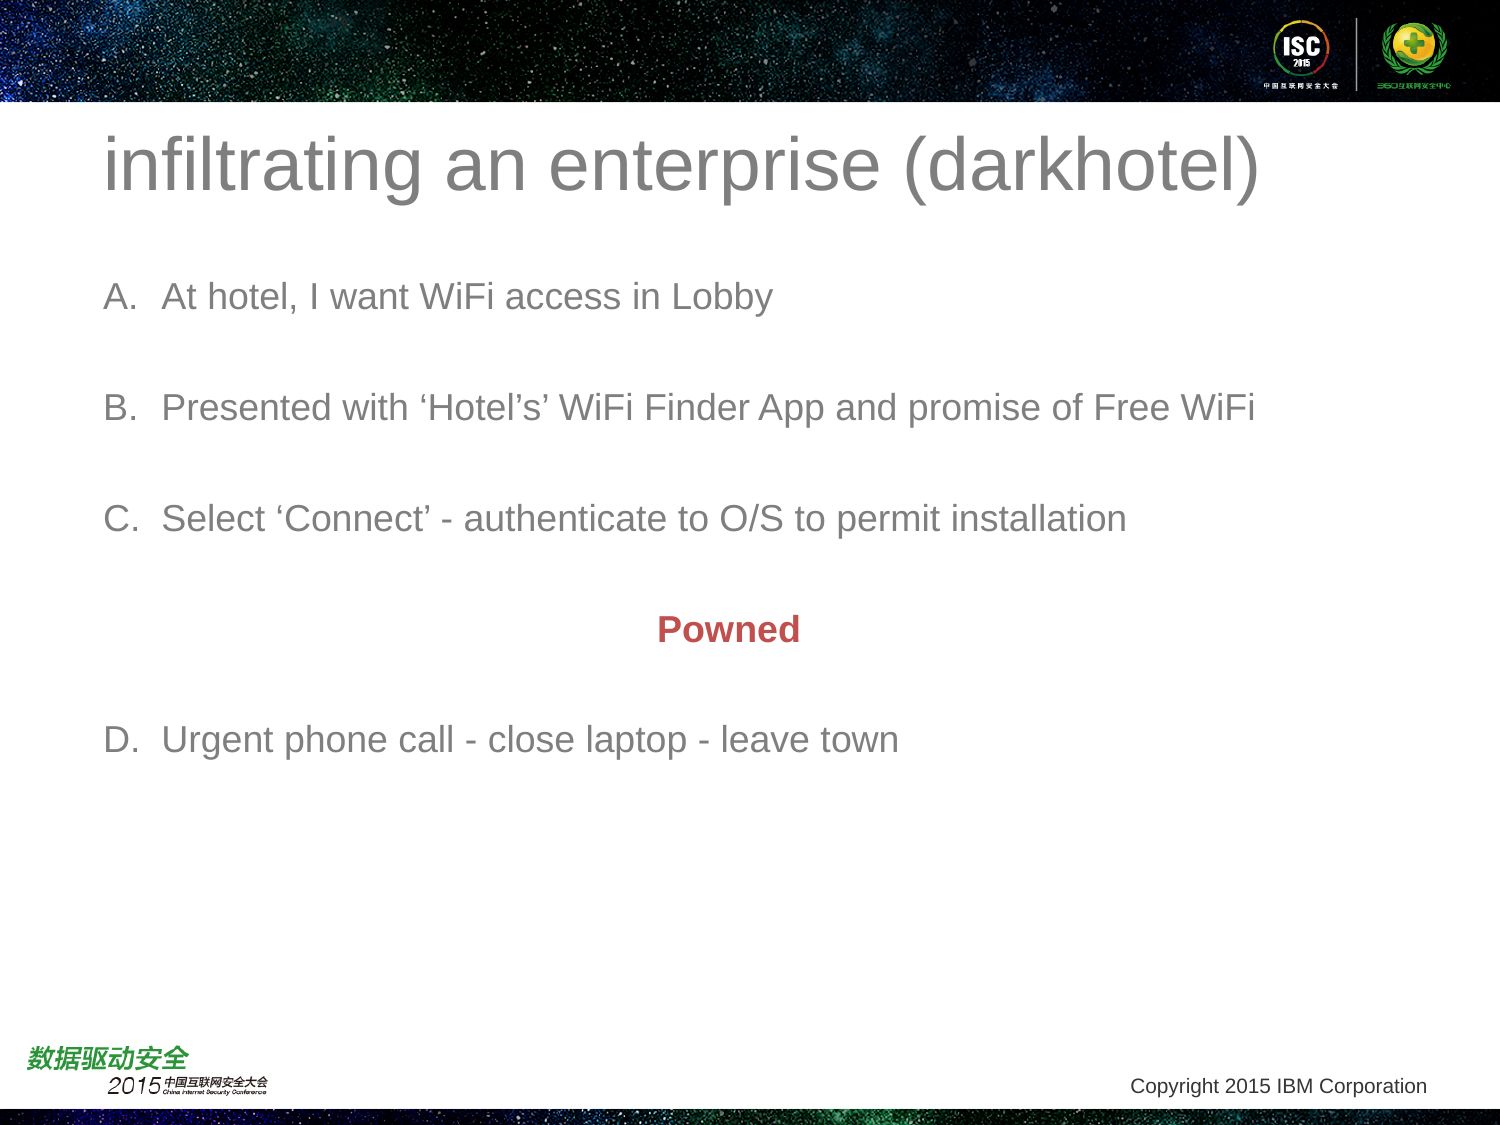

infiltrating an enterprise (darkhotel)
At hotel, I want WiFi access in Lobby
Presented with ‘Hotel’s’ WiFi Finder App and promise of Free WiFi
Select ‘Connect’ - authenticate to O/S to permit installation
Powned
Urgent phone call - close laptop - leave town